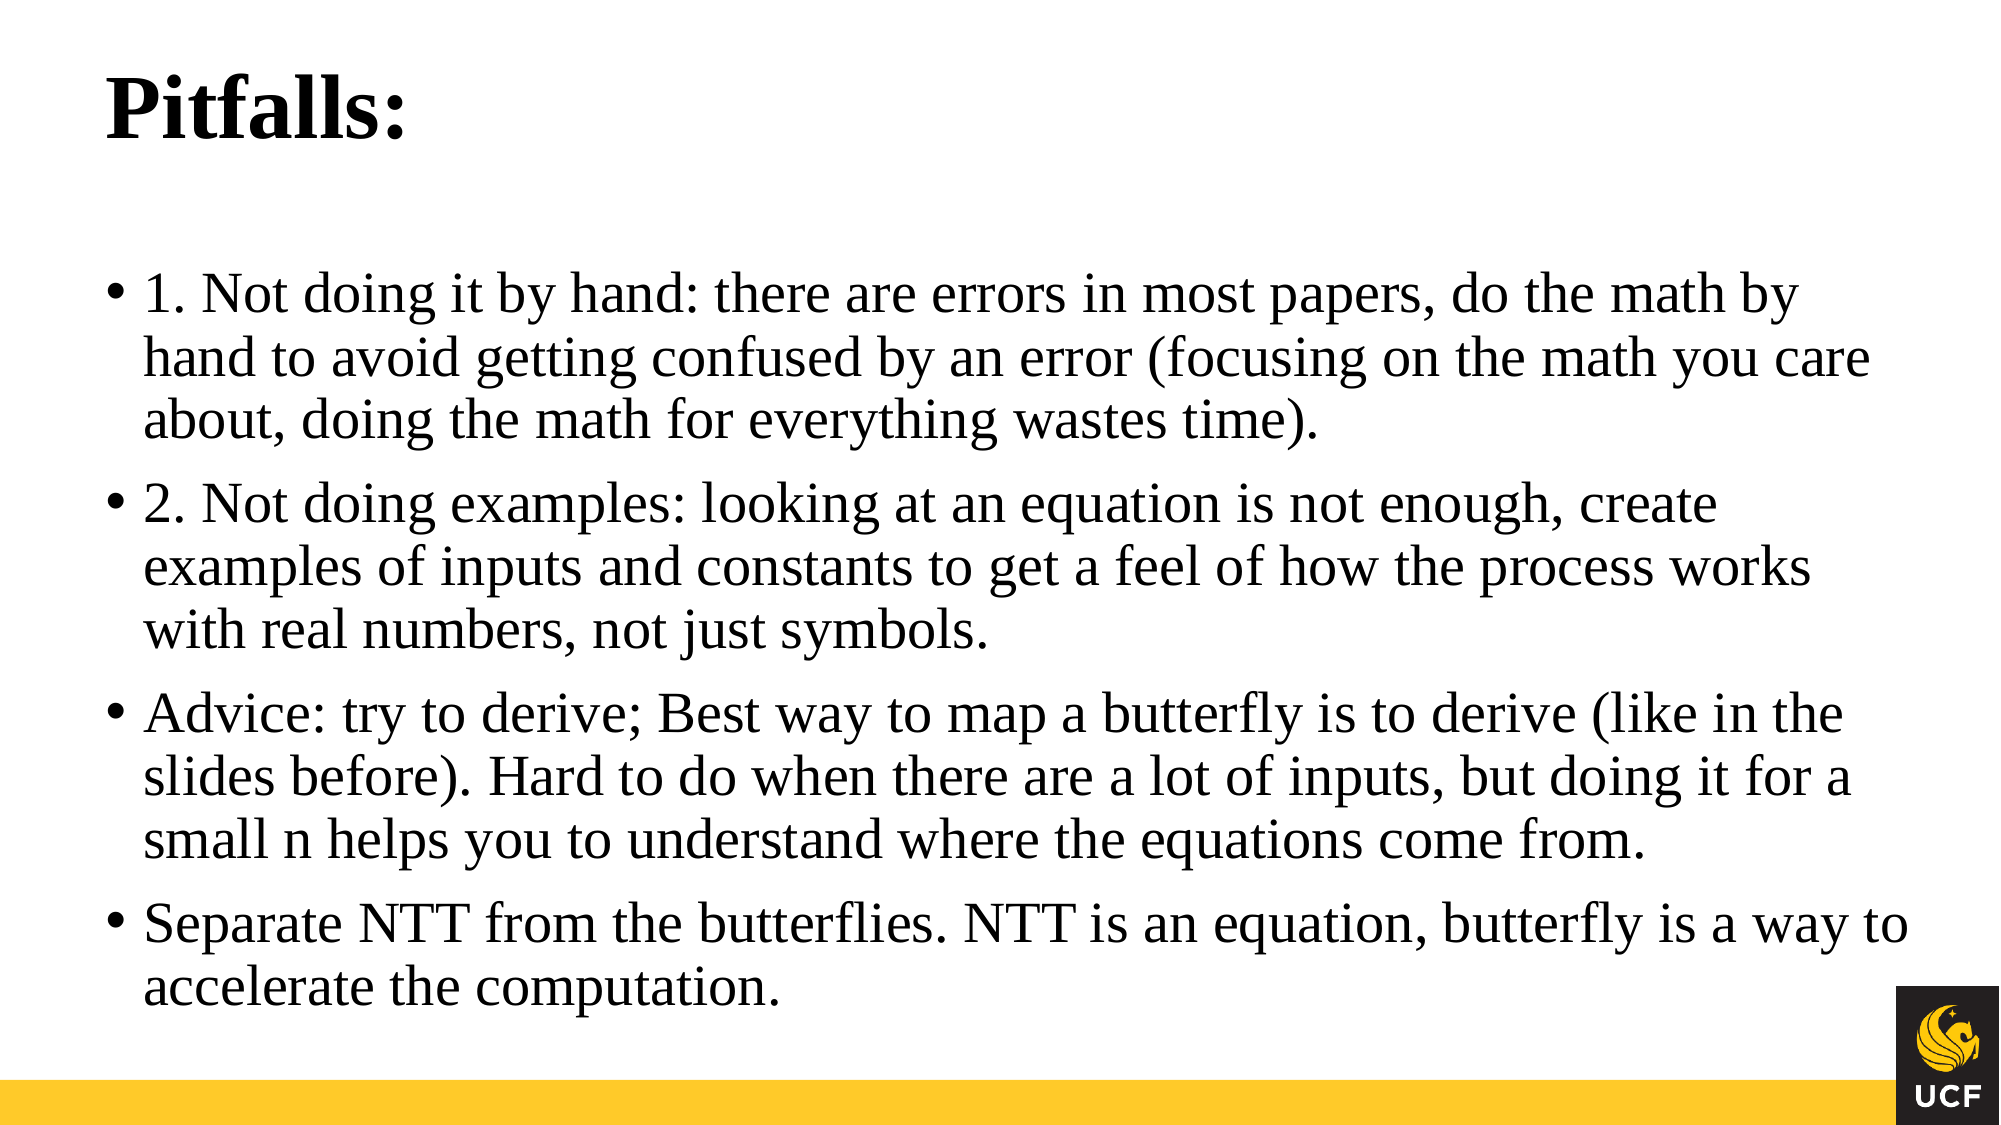

# Pitfalls:
1. Not doing it by hand: there are errors in most papers, do the math by hand to avoid getting confused by an error (focusing on the math you care about, doing the math for everything wastes time).
2. Not doing examples: looking at an equation is not enough, create examples of inputs and constants to get a feel of how the process works with real numbers, not just symbols.
Advice: try to derive; Best way to map a butterfly is to derive (like in the slides before). Hard to do when there are a lot of inputs, but doing it for a small n helps you to understand where the equations come from.
Separate NTT from the butterflies. NTT is an equation, butterfly is a way to accelerate the computation.
20